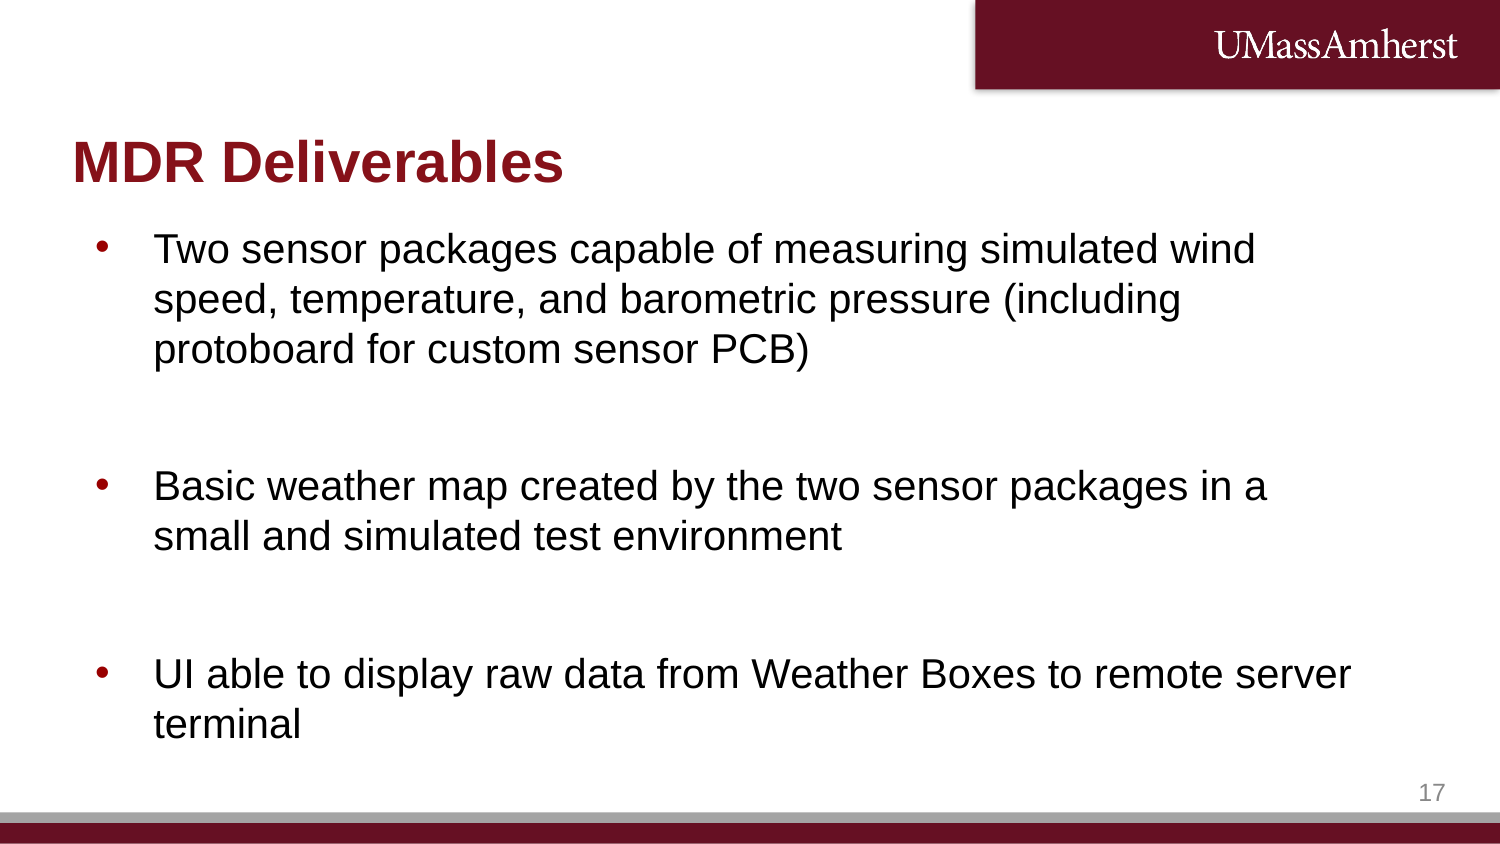

# MDR Deliverables
Two sensor packages capable of measuring simulated wind speed, temperature, and barometric pressure (including protoboard for custom sensor PCB)

Basic weather map created by the two sensor packages in a small and simulated test environment

UI able to display raw data from Weather Boxes to remote server terminal

17